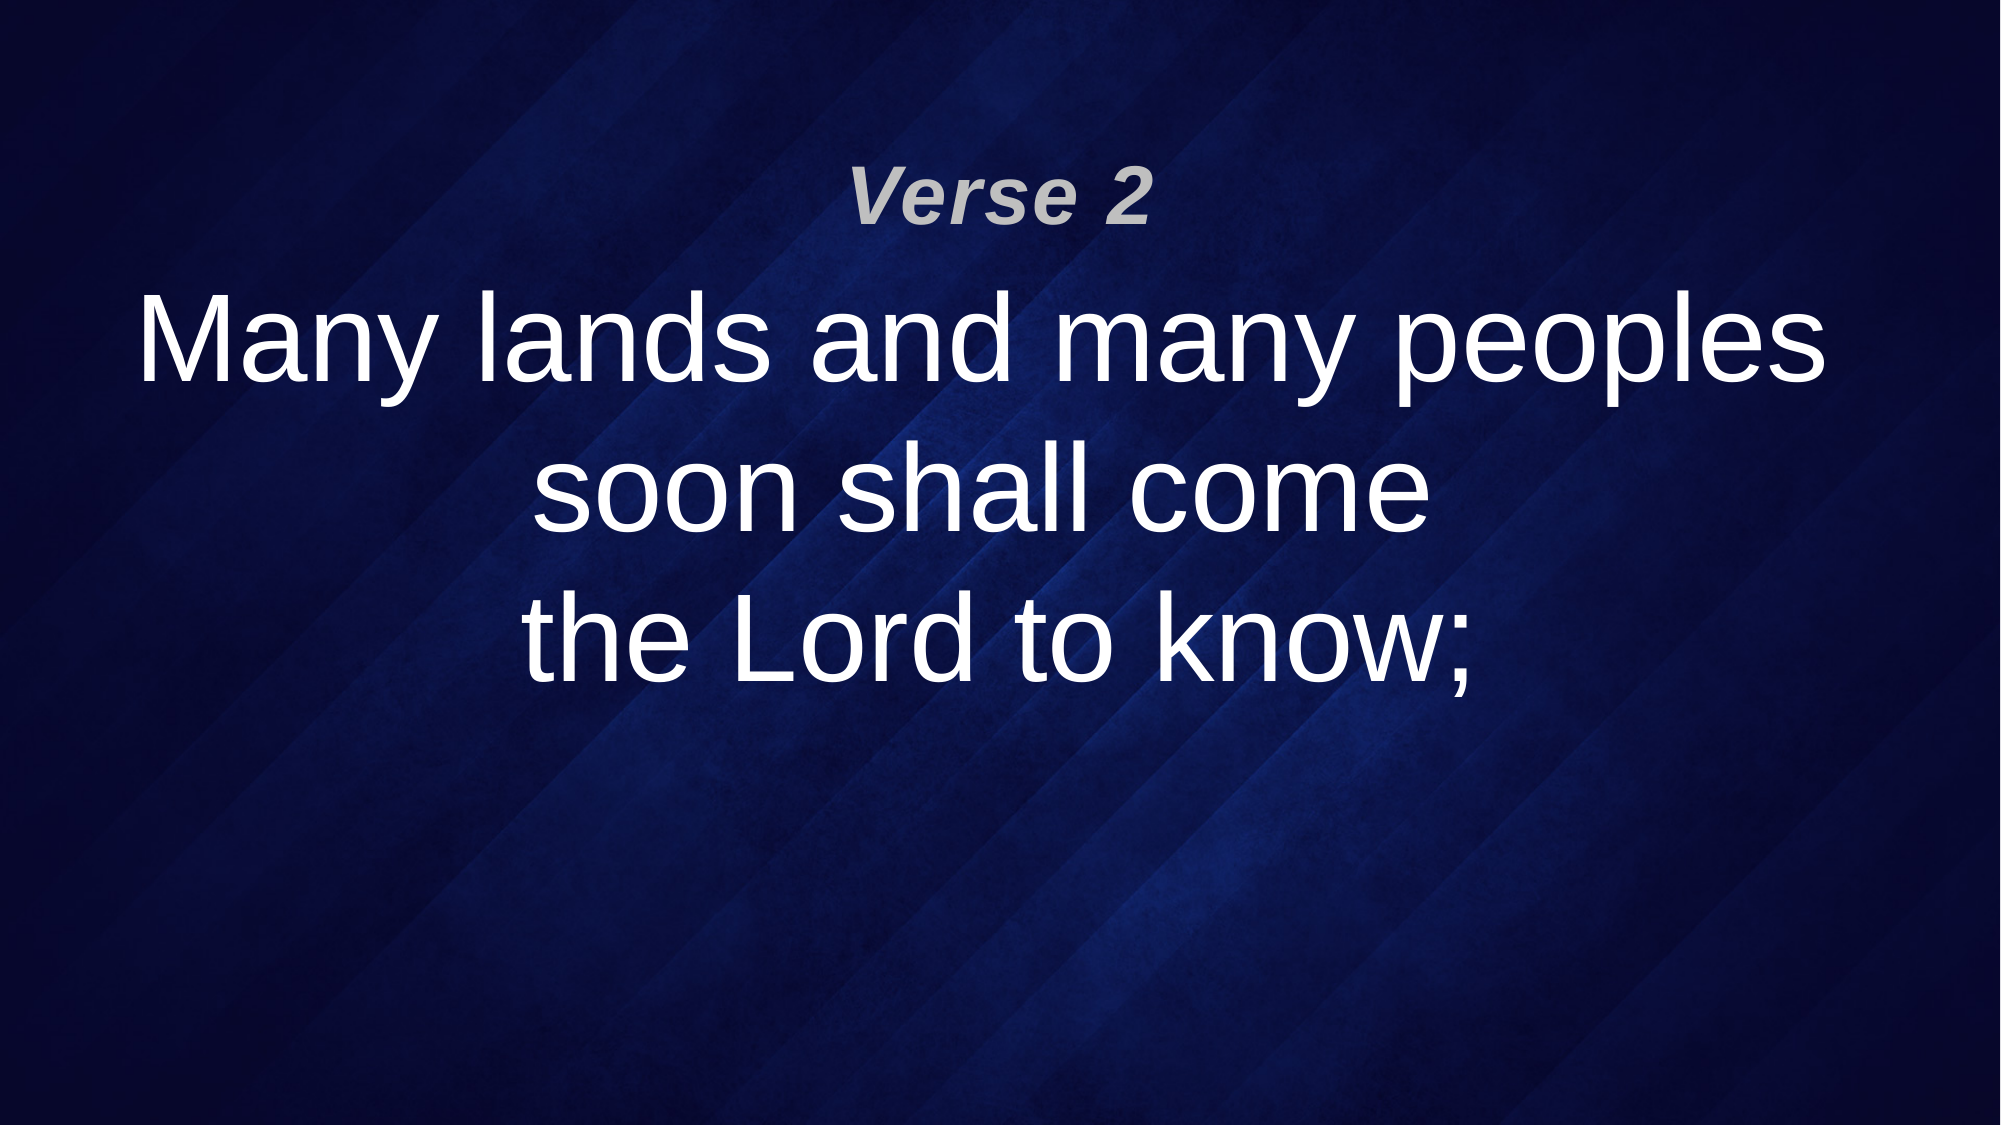

Verse 2
# Many lands and many peoples soon shall come the Lord to know;